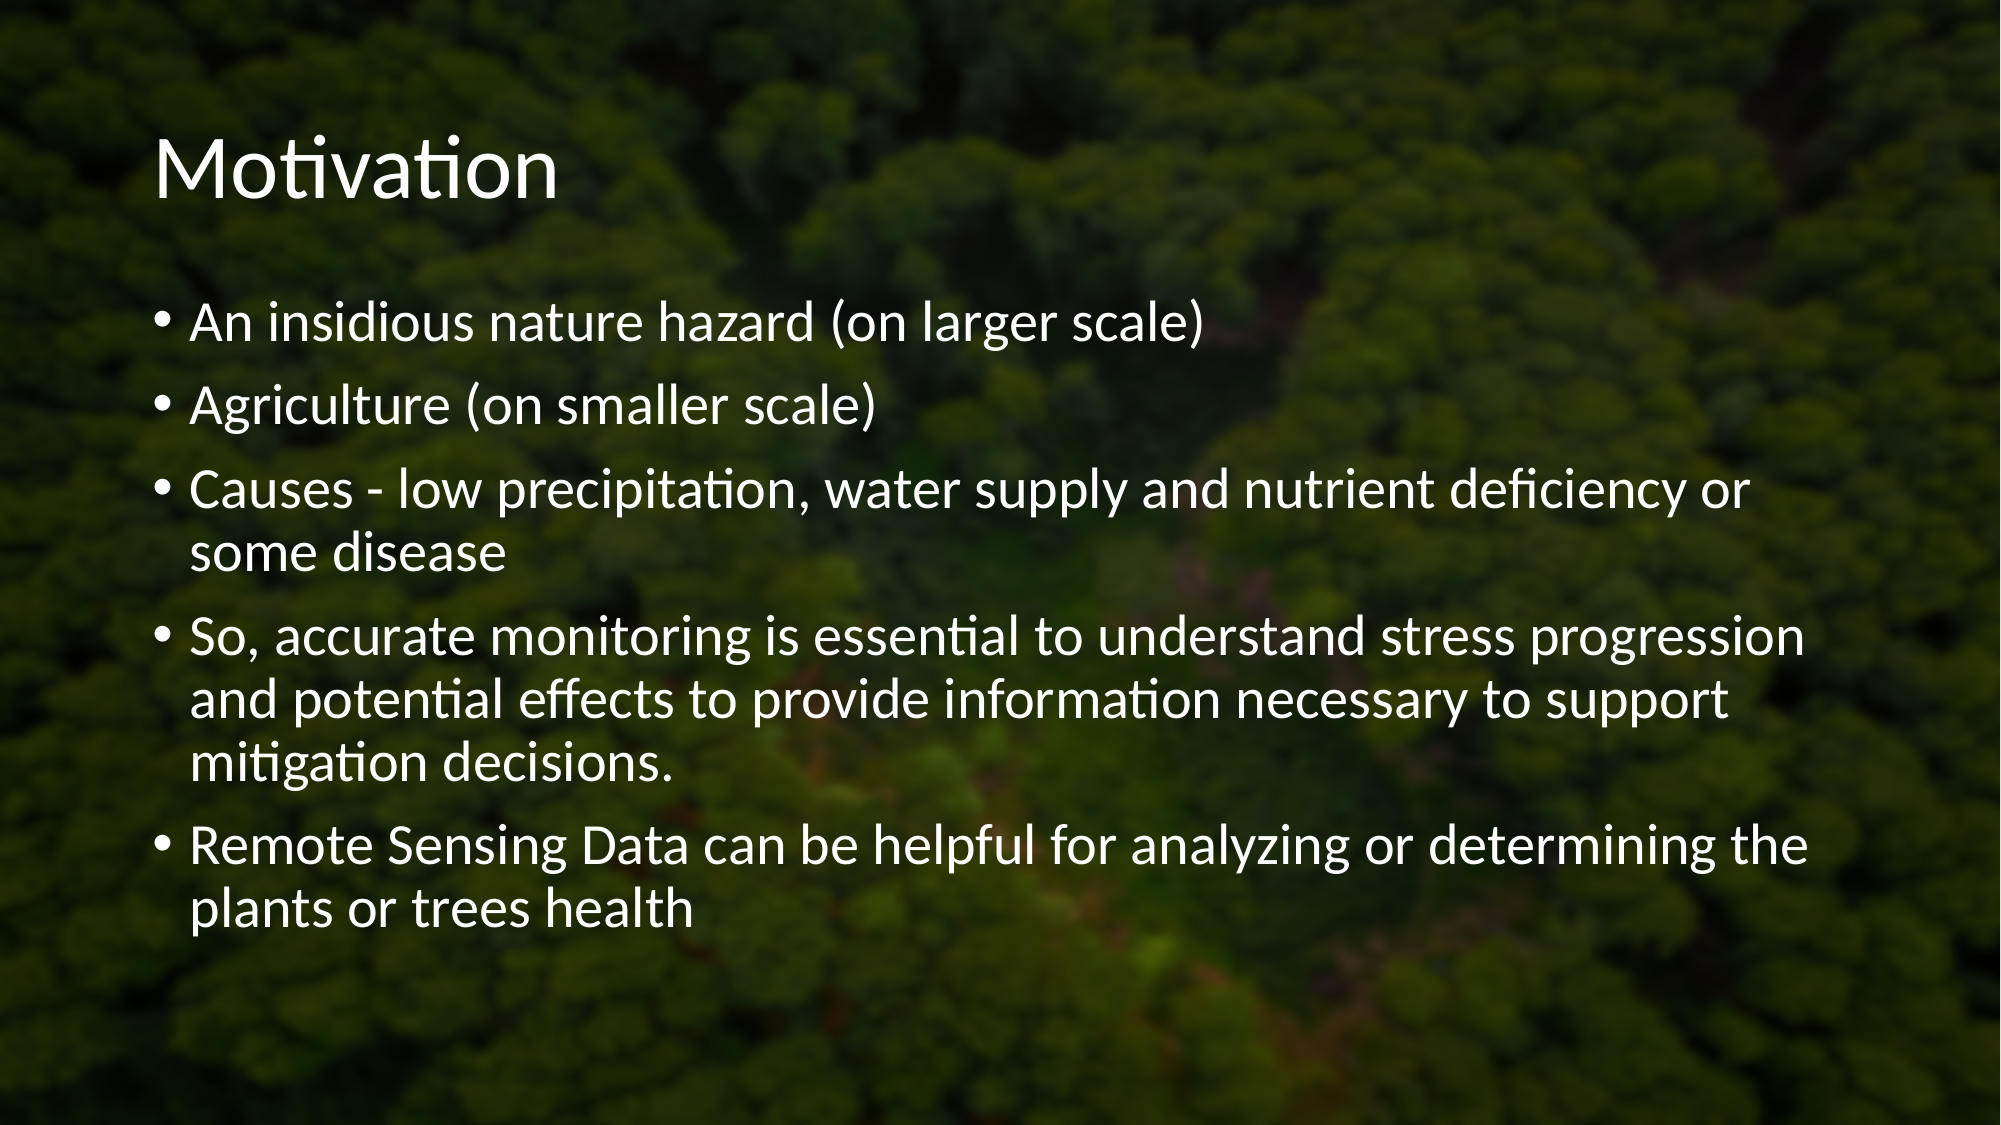

# Motivation
An insidious nature hazard (on larger scale)
Agriculture (on smaller scale)
Causes - low precipitation, water supply and nutrient deficiency or some disease
So, accurate monitoring is essential to understand stress progression and potential effects to provide information necessary to support mitigation decisions.
Remote Sensing Data can be helpful for analyzing or determining the plants or trees health